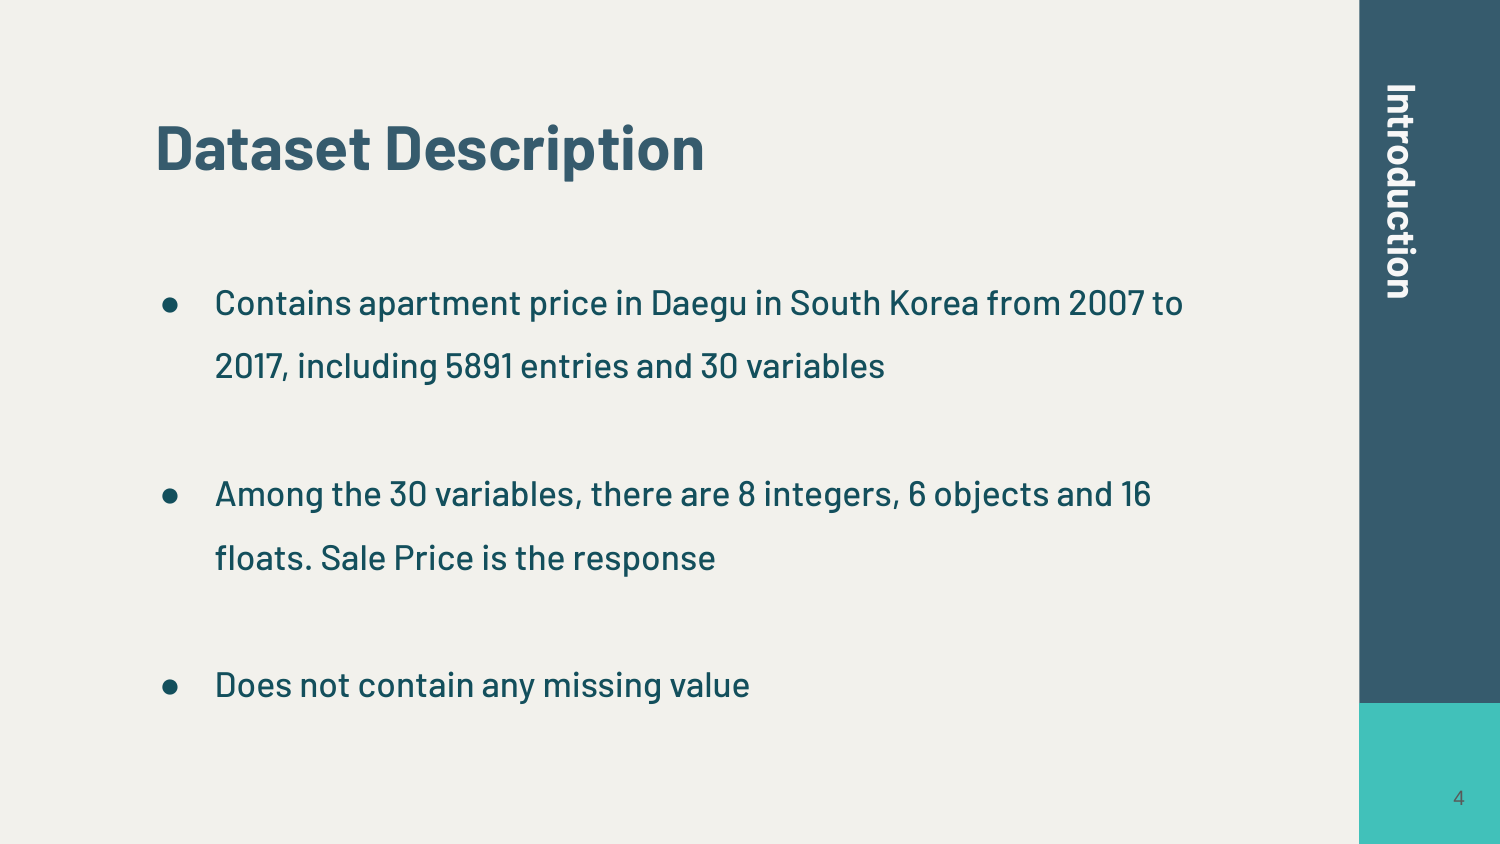

Dataset Description
Contains apartment price in Daegu in South Korea from 2007 to 2017, including 5891 entries and 30 variables

Among the 30 variables, there are 8 integers, 6 objects and 16 floats. Sale Price is the response

Does not contain any missing value
Introduction

4